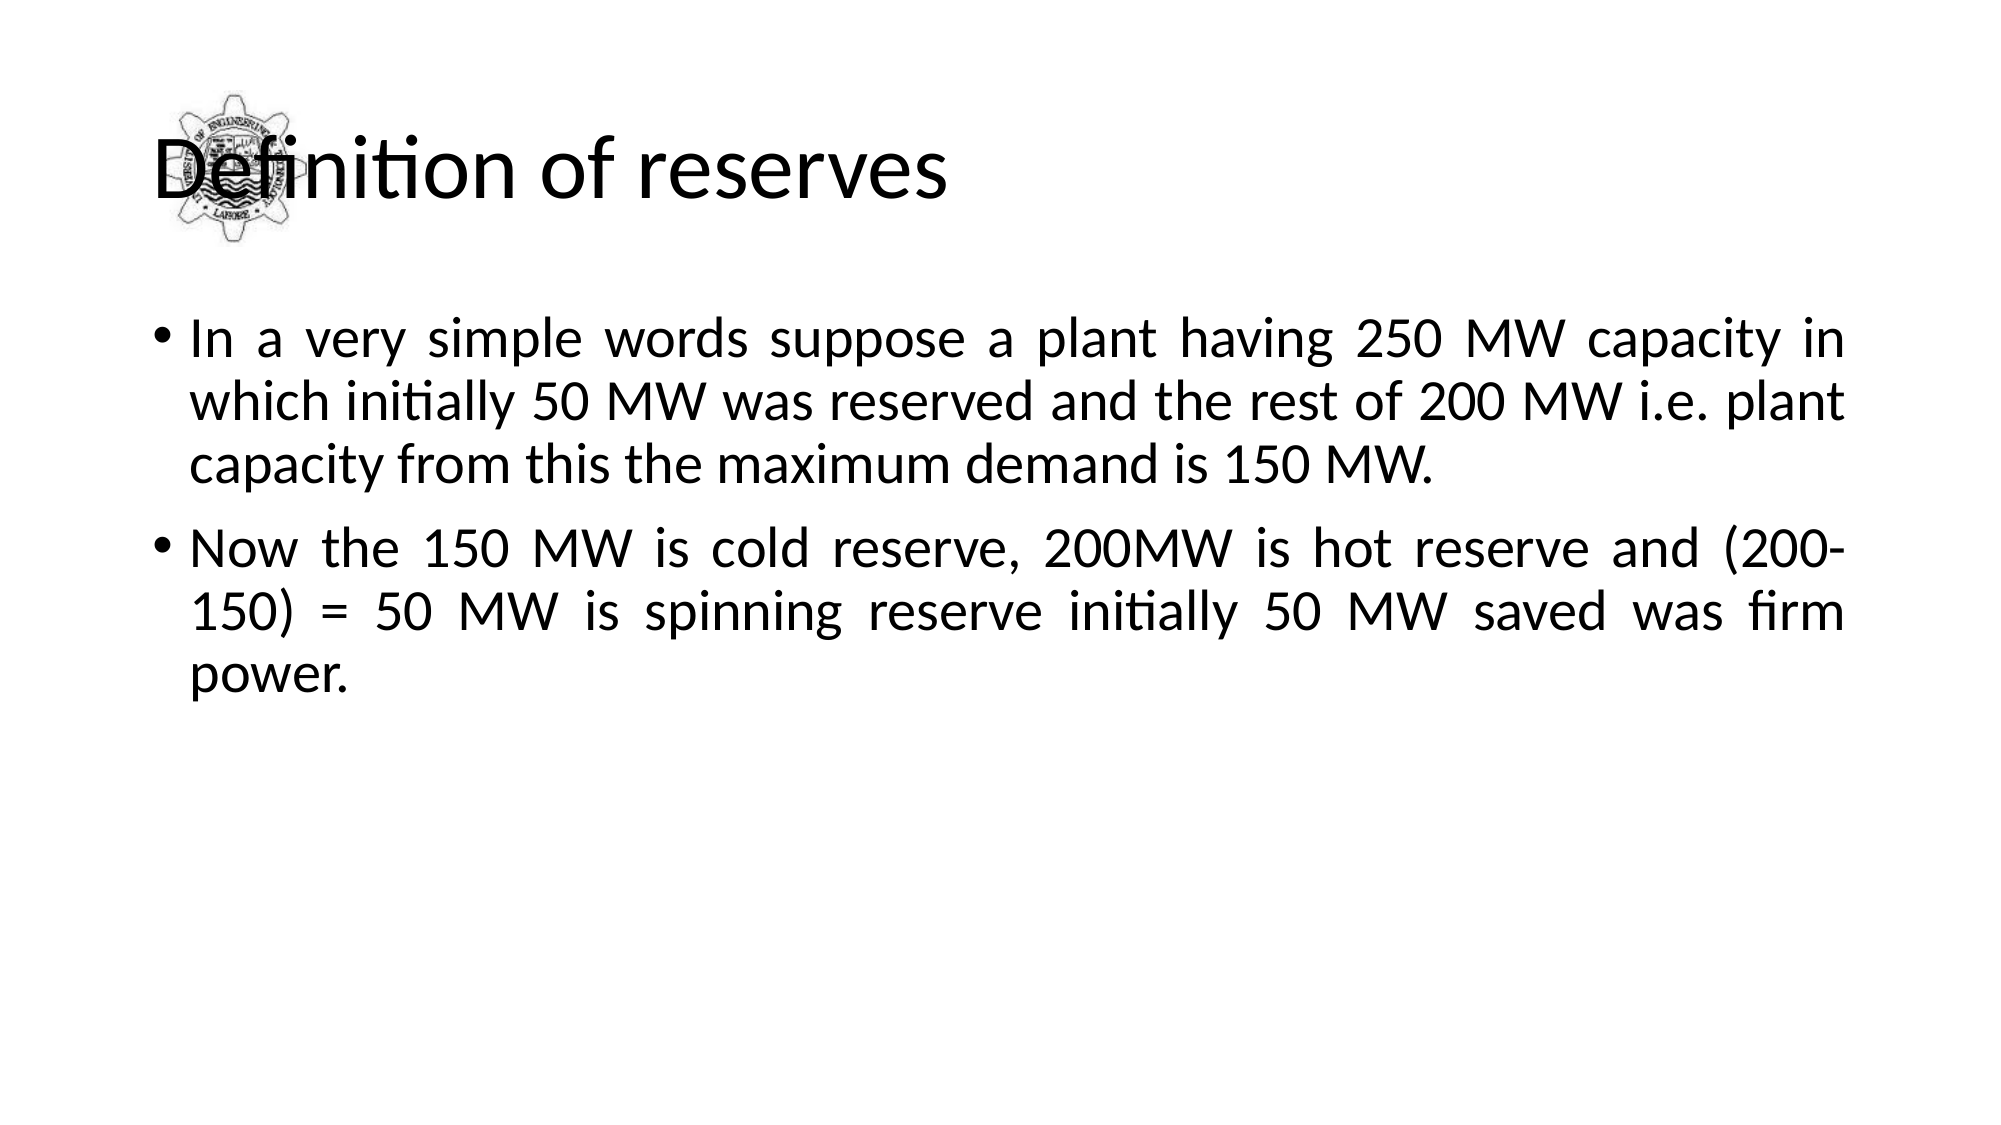

# Definition of reserves
In a very simple words suppose a plant having 250 MW capacity in which initially 50 MW was reserved and the rest of 200 MW i.e. plant capacity from this the maximum demand is 150 MW.
Now the 150 MW is cold reserve, 200MW is hot reserve and (200-150) = 50 MW is spinning reserve initially 50 MW saved was firm power.